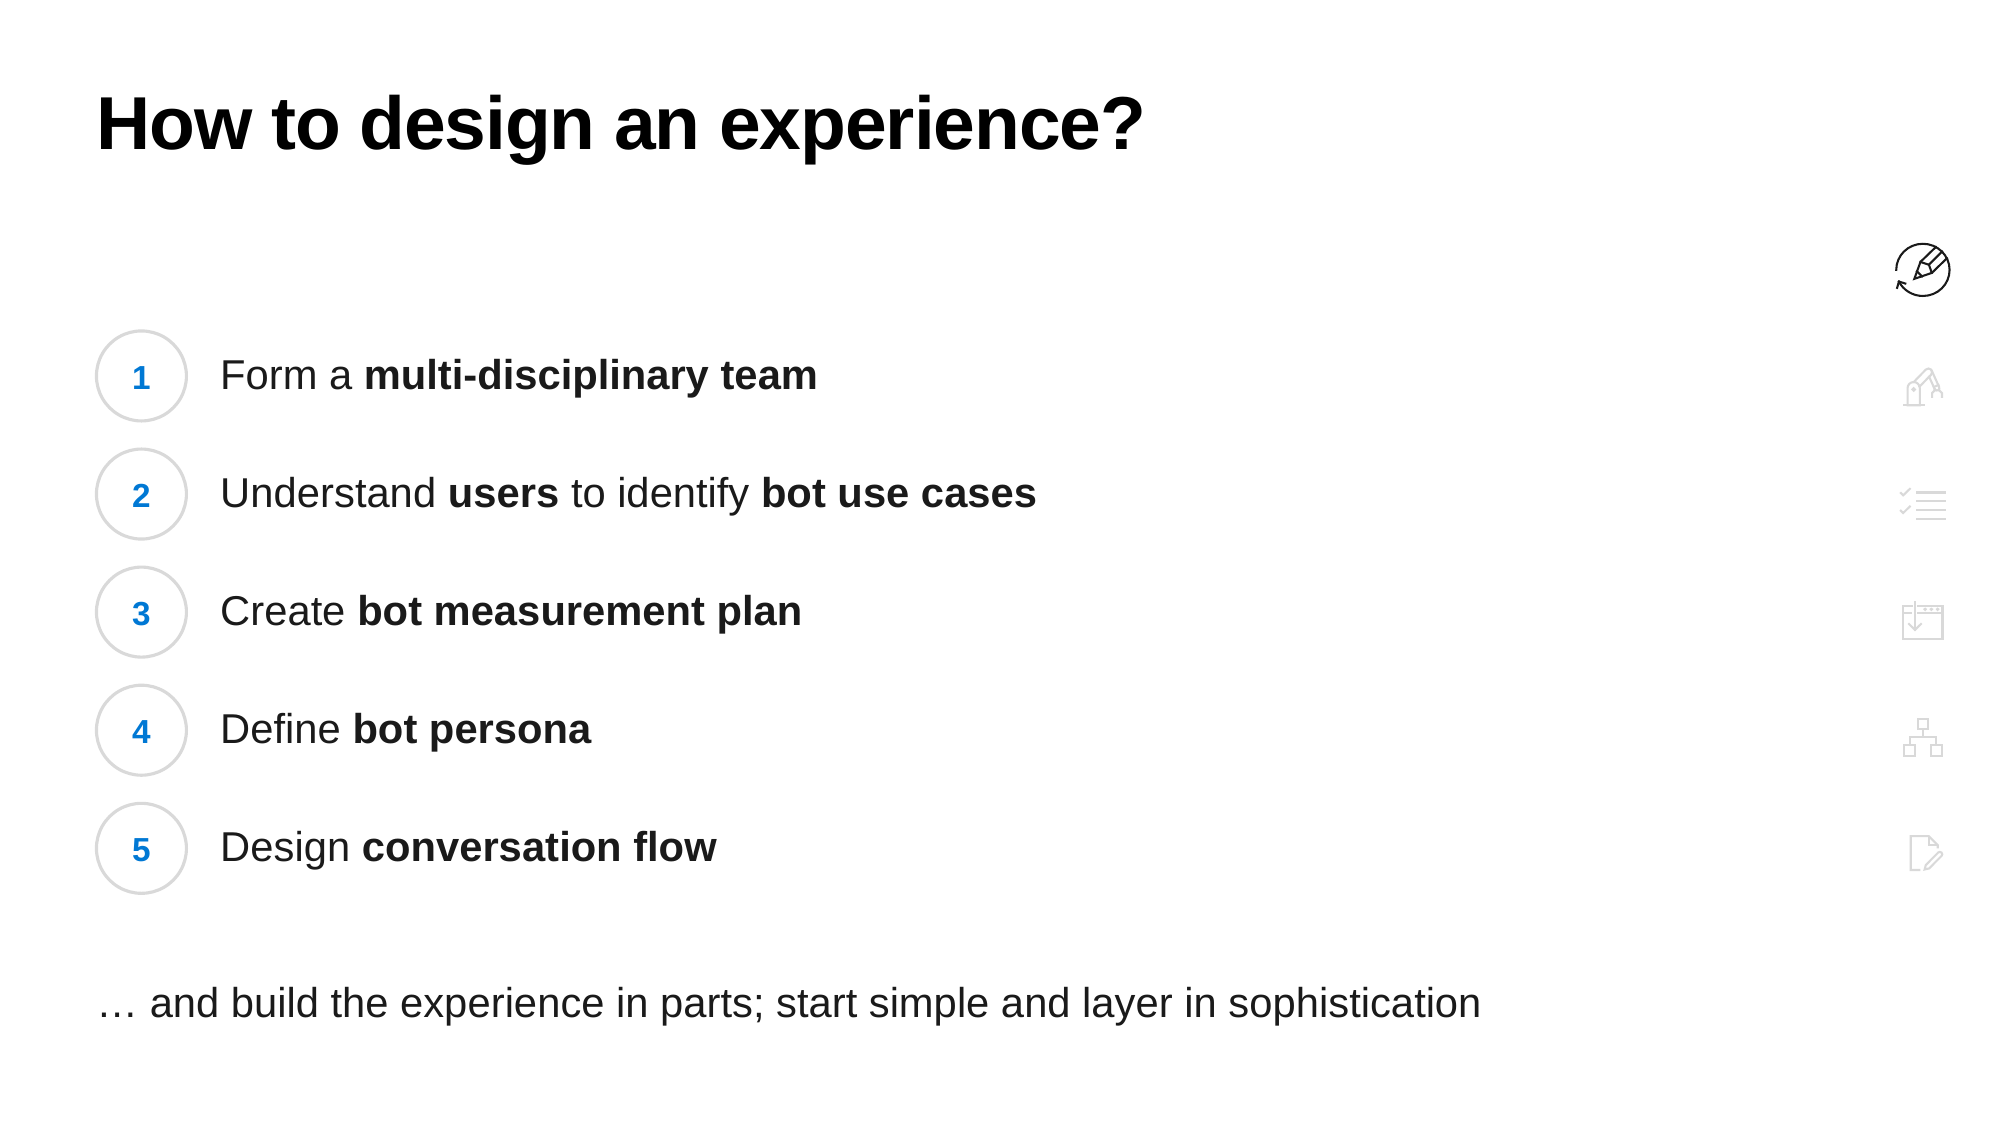

# How to design an experience?

Plan
1
Form a multi-disciplinary team

Build
2
Understand users to identify bot use cases

Test
3
Create bot measurement plan

Publish
4
Define bot persona

Connect
5
Design conversation flow

Evaluate
… and build the experience in parts; start simple and layer in sophistication